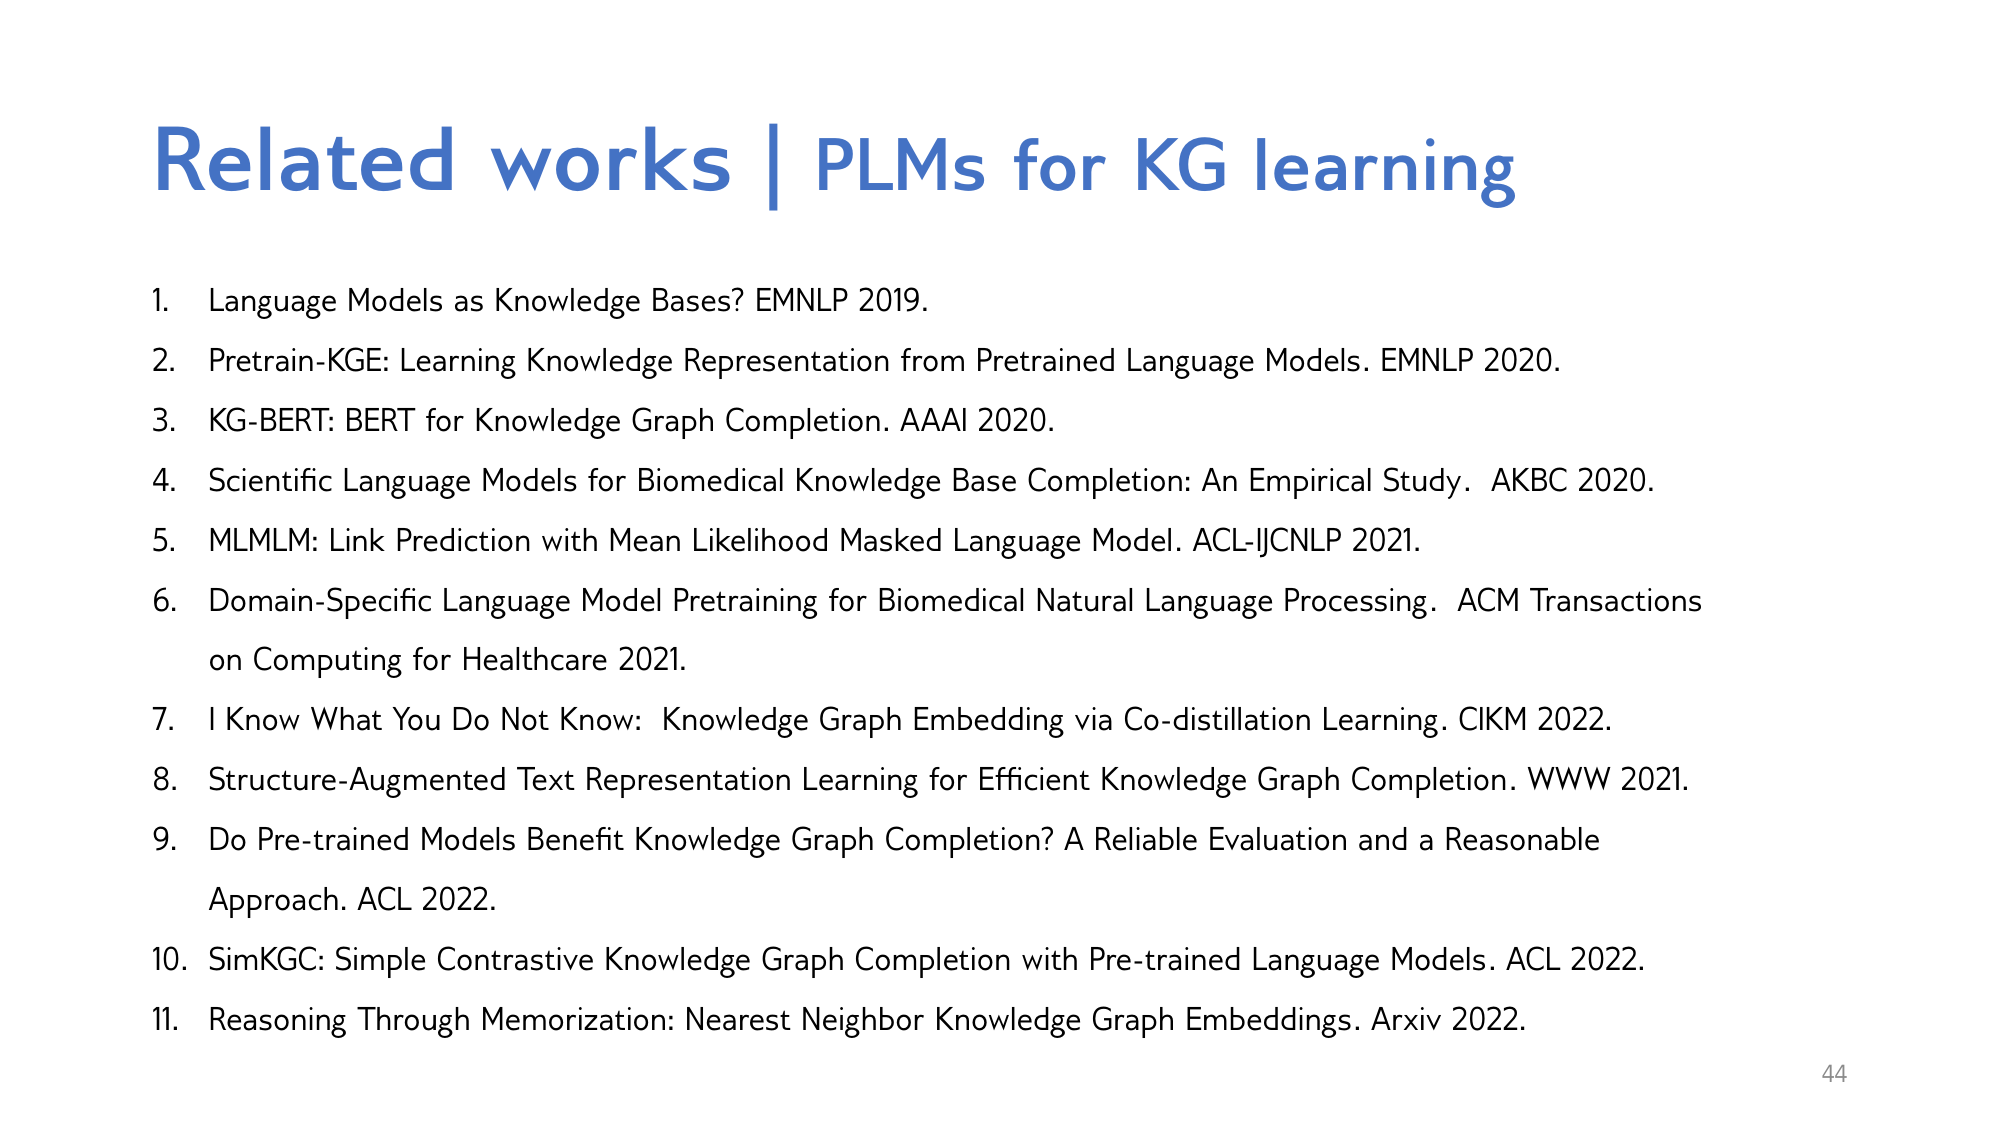

# Related works | PLMs for KG learning
Language Models as Knowledge Bases? EMNLP 2019.
Pretrain-KGE: Learning Knowledge Representation from Pretrained Language Models. EMNLP 2020.
KG-BERT: BERT for Knowledge Graph Completion. AAAI 2020.
Scientific Language Models for Biomedical Knowledge Base Completion: An Empirical Study.  AKBC 2020.
MLMLM: Link Prediction with Mean Likelihood Masked Language Model. ACL-IJCNLP 2021.
Domain-Specific Language Model Pretraining for Biomedical Natural Language Processing.  ACM Transactions on Computing for Healthcare 2021.
I Know What You Do Not Know:  Knowledge Graph Embedding via Co-distillation Learning. CIKM 2022.
Structure-Augmented Text Representation Learning for Efficient Knowledge Graph Completion. WWW 2021.
Do Pre-trained Models Benefit Knowledge Graph Completion? A Reliable Evaluation and a Reasonable Approach. ACL 2022.
SimKGC: Simple Contrastive Knowledge Graph Completion with Pre-trained Language Models. ACL 2022.
Reasoning Through Memorization: Nearest Neighbor Knowledge Graph Embeddings. Arxiv 2022.

44